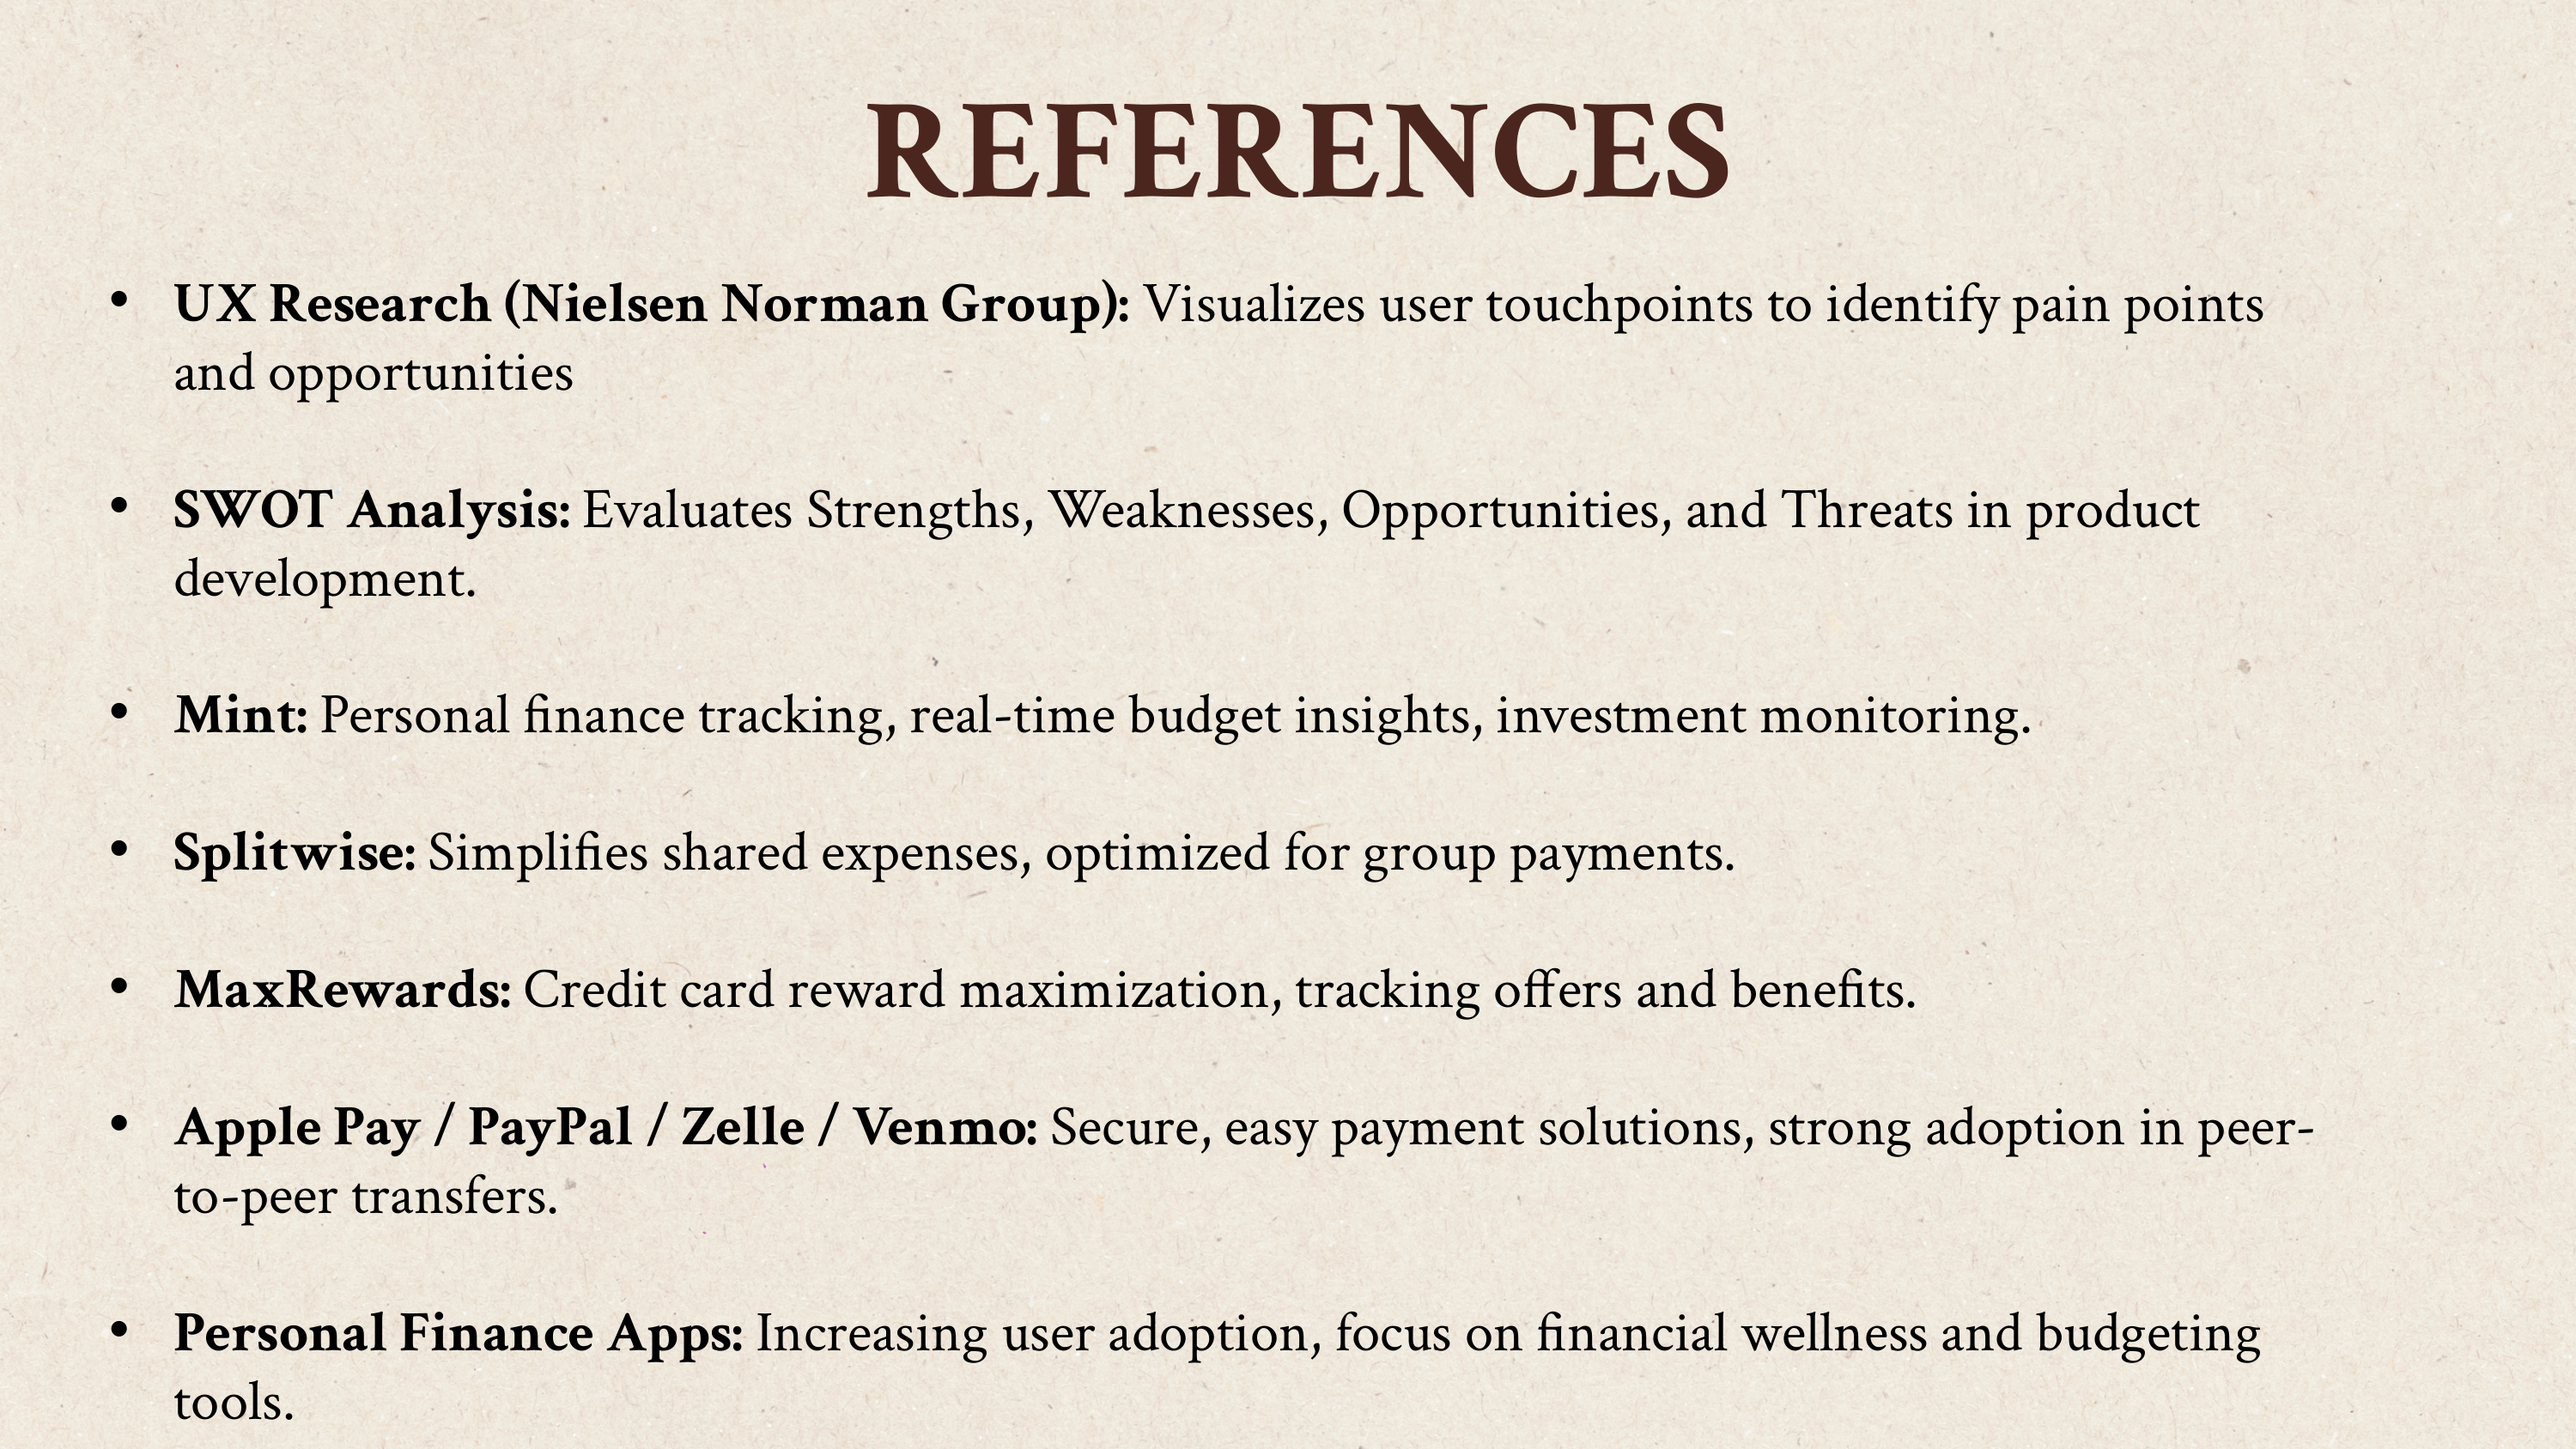

REFERENCES
UX Research (Nielsen Norman Group): Visualizes user touchpoints to identify pain points and opportunities

SWOT Analysis: Evaluates Strengths, Weaknesses, Opportunities, and Threats in product development.

Mint: Personal finance tracking, real-time budget insights, investment monitoring.

Splitwise: Simplifies shared expenses, optimized for group payments.

MaxRewards: Credit card reward maximization, tracking offers and benefits.

Apple Pay / PayPal / Zelle / Venmo: Secure, easy payment solutions, strong adoption in peer-to-peer transfers.

Personal Finance Apps: Increasing user adoption, focus on financial wellness and budgeting tools.